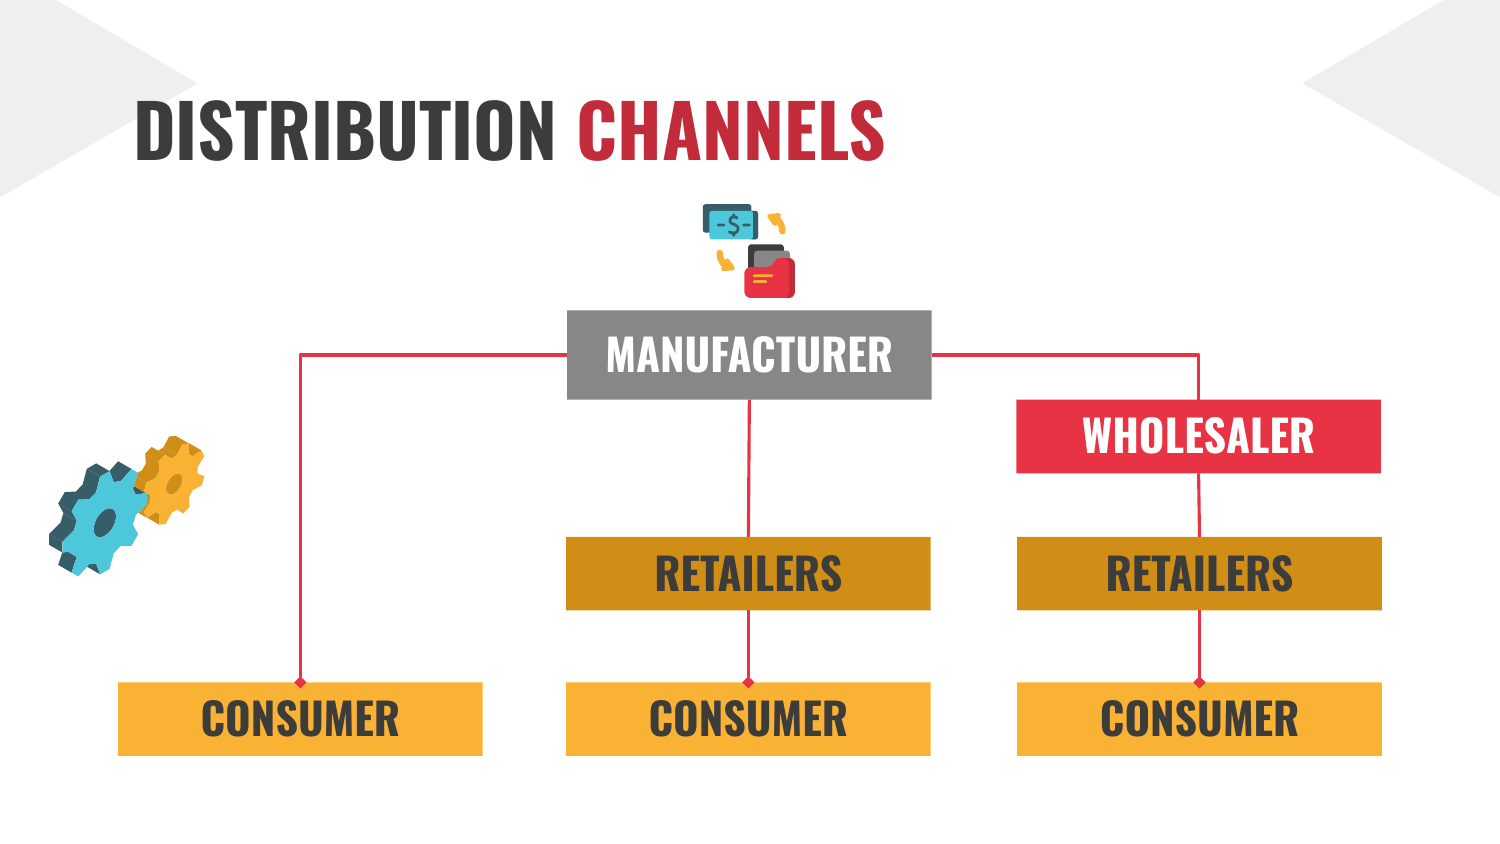

# DISTRIBUTION CHANNELS

MANUFACTURER
WHOLESALER

RETAILERS
RETAILERS
CONSUMER
CONSUMER
CONSUMER